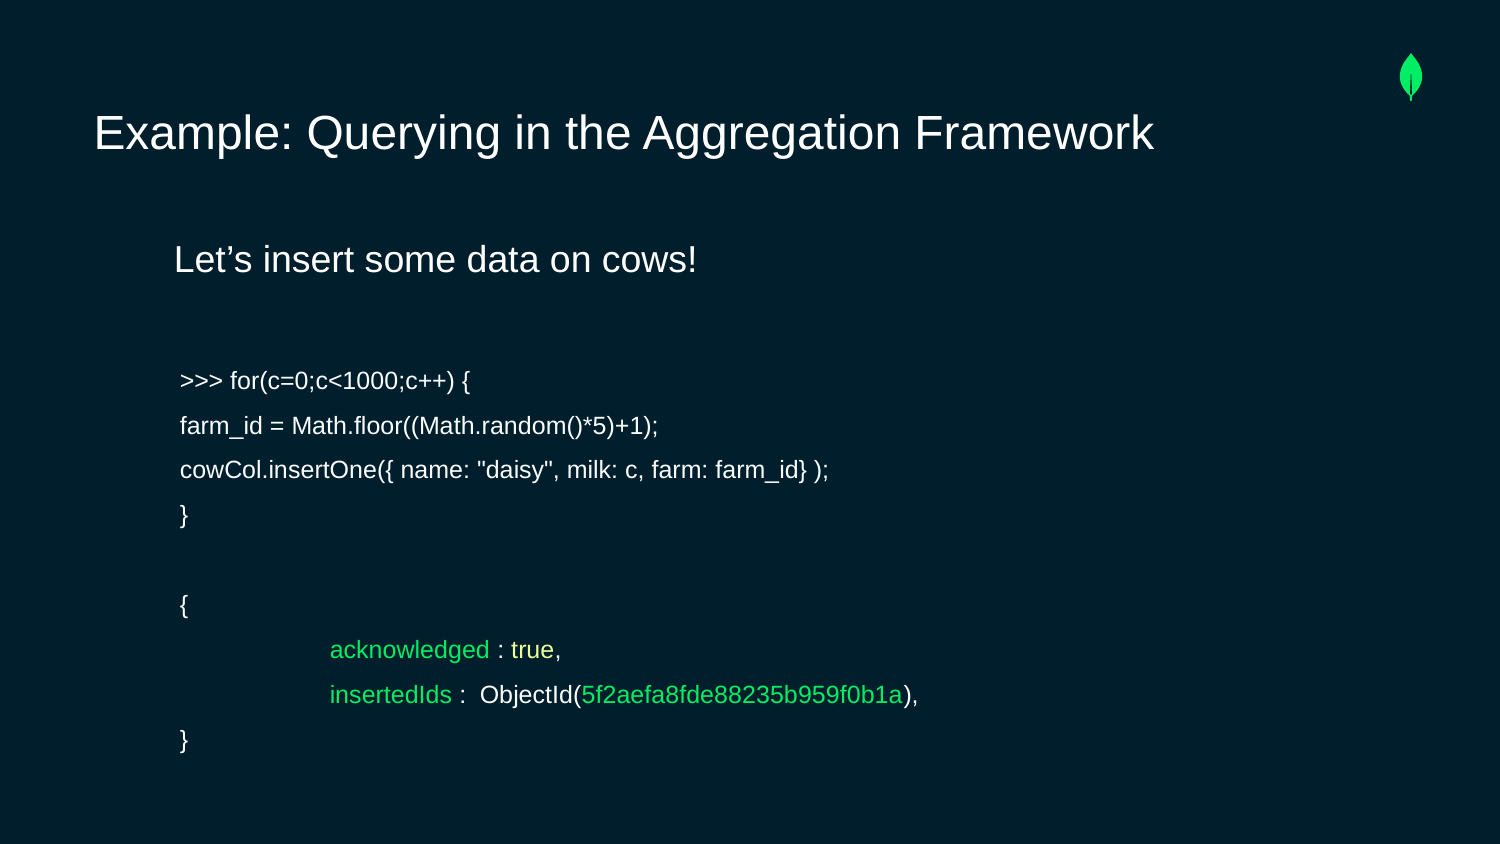

Example: Querying in the Aggregation Framework
# Let’s insert some data on cows!
>>> for(c=0;c<1000;c++) {
farm_id = Math.floor((Math.random()*5)+1);
cowCol.insertOne({ name: "daisy", milk: c, farm: farm_id} );
}

{
	acknowledged : true,
	insertedIds : 	ObjectId(5f2aefa8fde88235b959f0b1a),
}